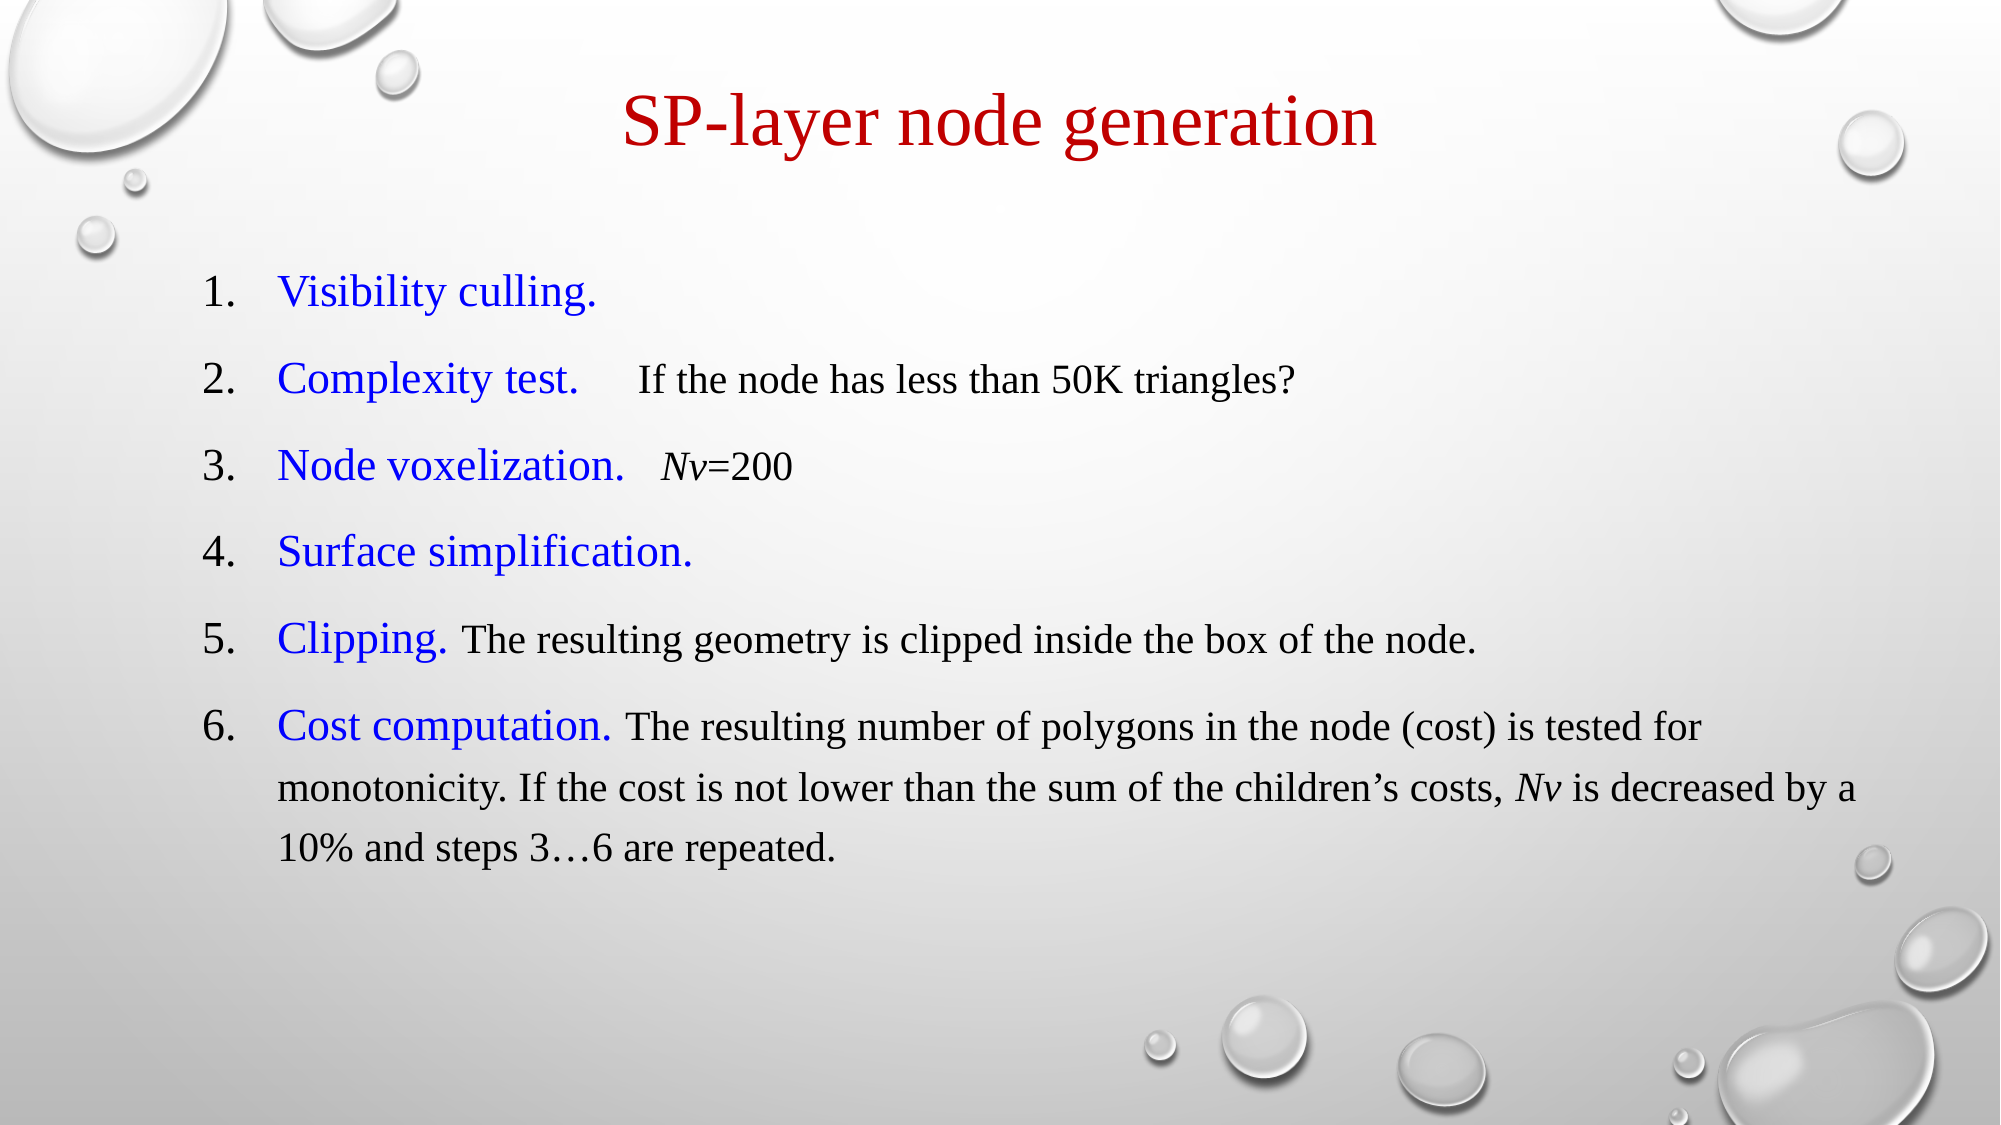

# SP-layer node generation
Visibility culling.
Complexity test.     If the node has less than 50K triangles?
Node voxelization.   Nv=200
Surface simplification.
Clipping. The resulting geometry is clipped inside the box of the node.
Cost computation. The resulting number of polygons in the node (cost) is tested for monotonicity. If the cost is not lower than the sum of the children’s costs, Nv is decreased by a 10% and steps 3…6 are repeated.